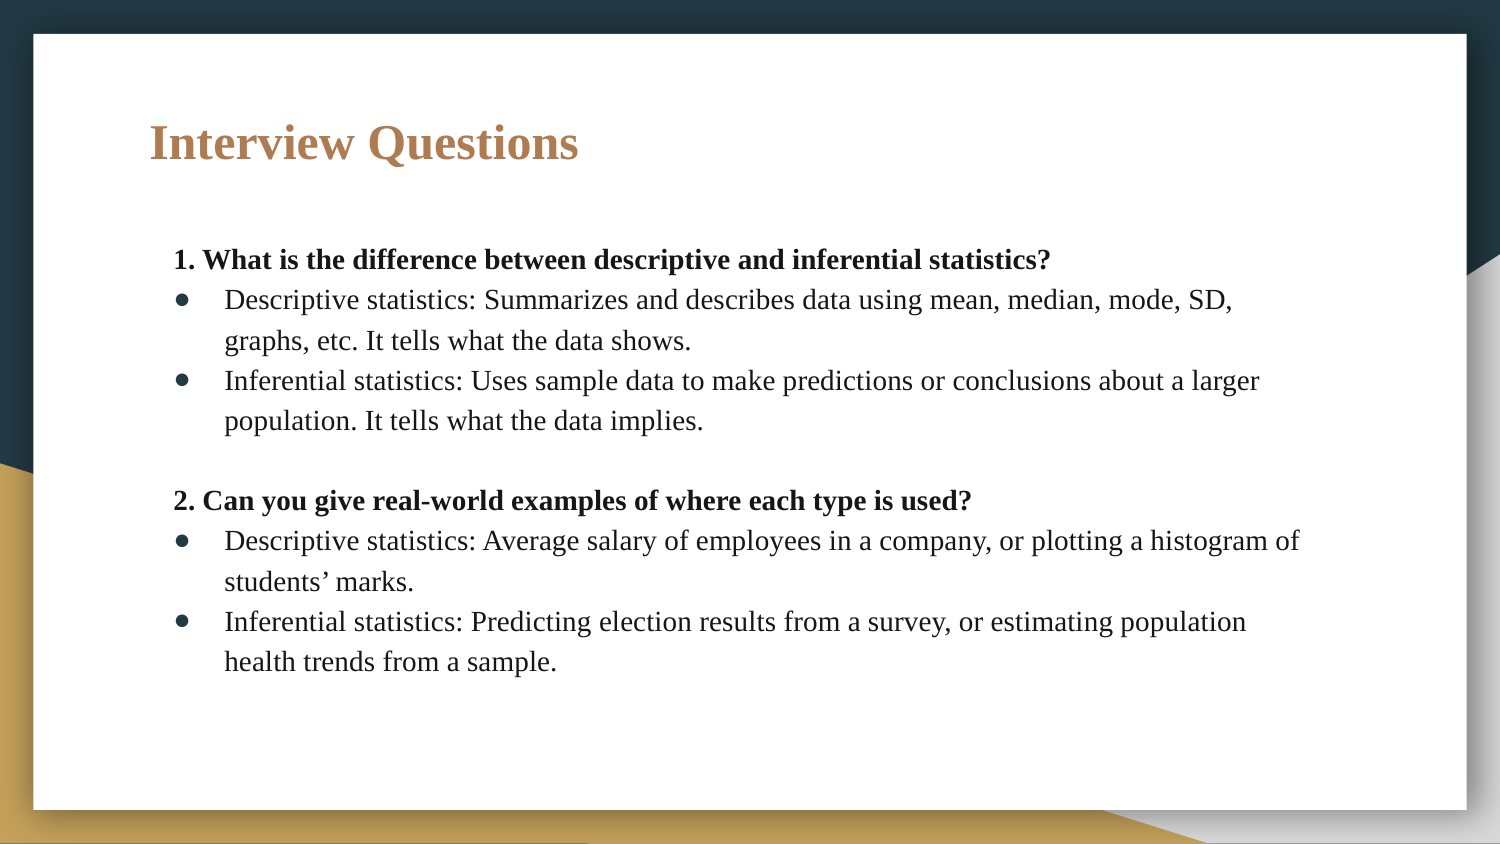

# Interview Questions
1. What is the difference between descriptive and inferential statistics?
Descriptive statistics: Summarizes and describes data using mean, median, mode, SD, graphs, etc. It tells what the data shows.
Inferential statistics: Uses sample data to make predictions or conclusions about a larger population. It tells what the data implies.

2. Can you give real-world examples of where each type is used?
Descriptive statistics: Average salary of employees in a company, or plotting a histogram of students’ marks.
Inferential statistics: Predicting election results from a survey, or estimating population health trends from a sample.